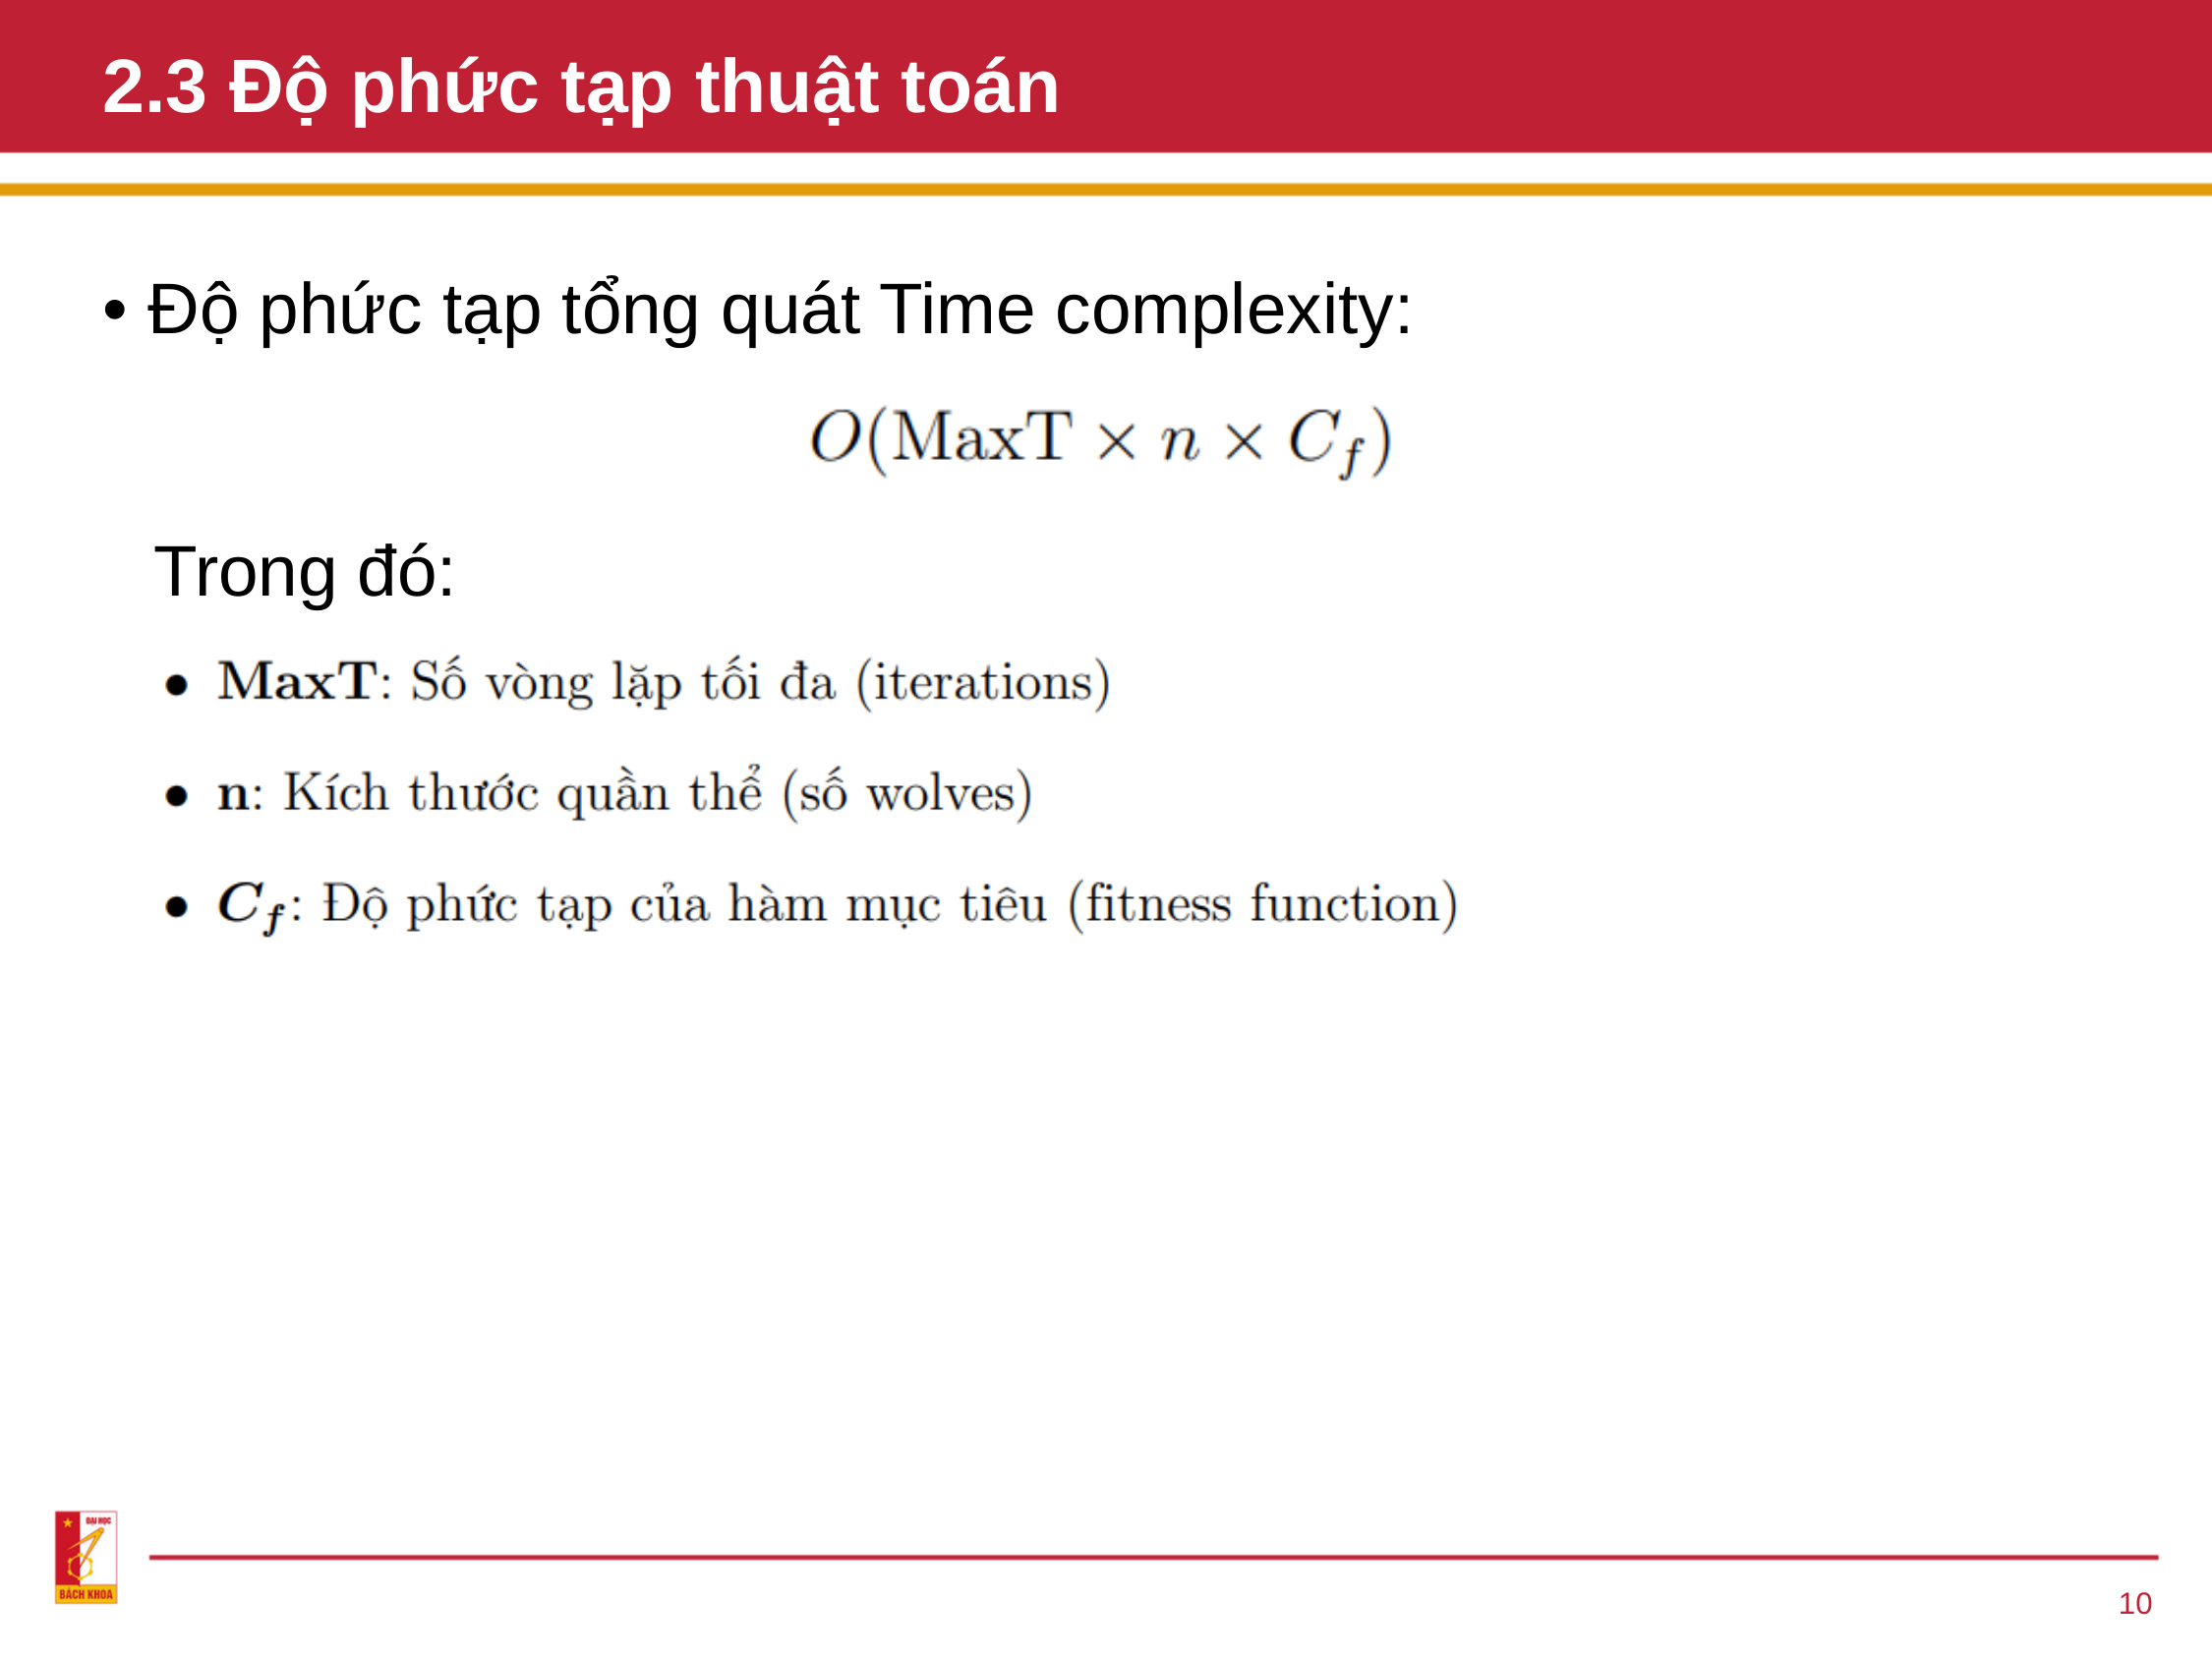

2.3 Độ phức tạp thuật toán
• Độ phức tạp tổng quát Time complexity:

Trong đó:

10